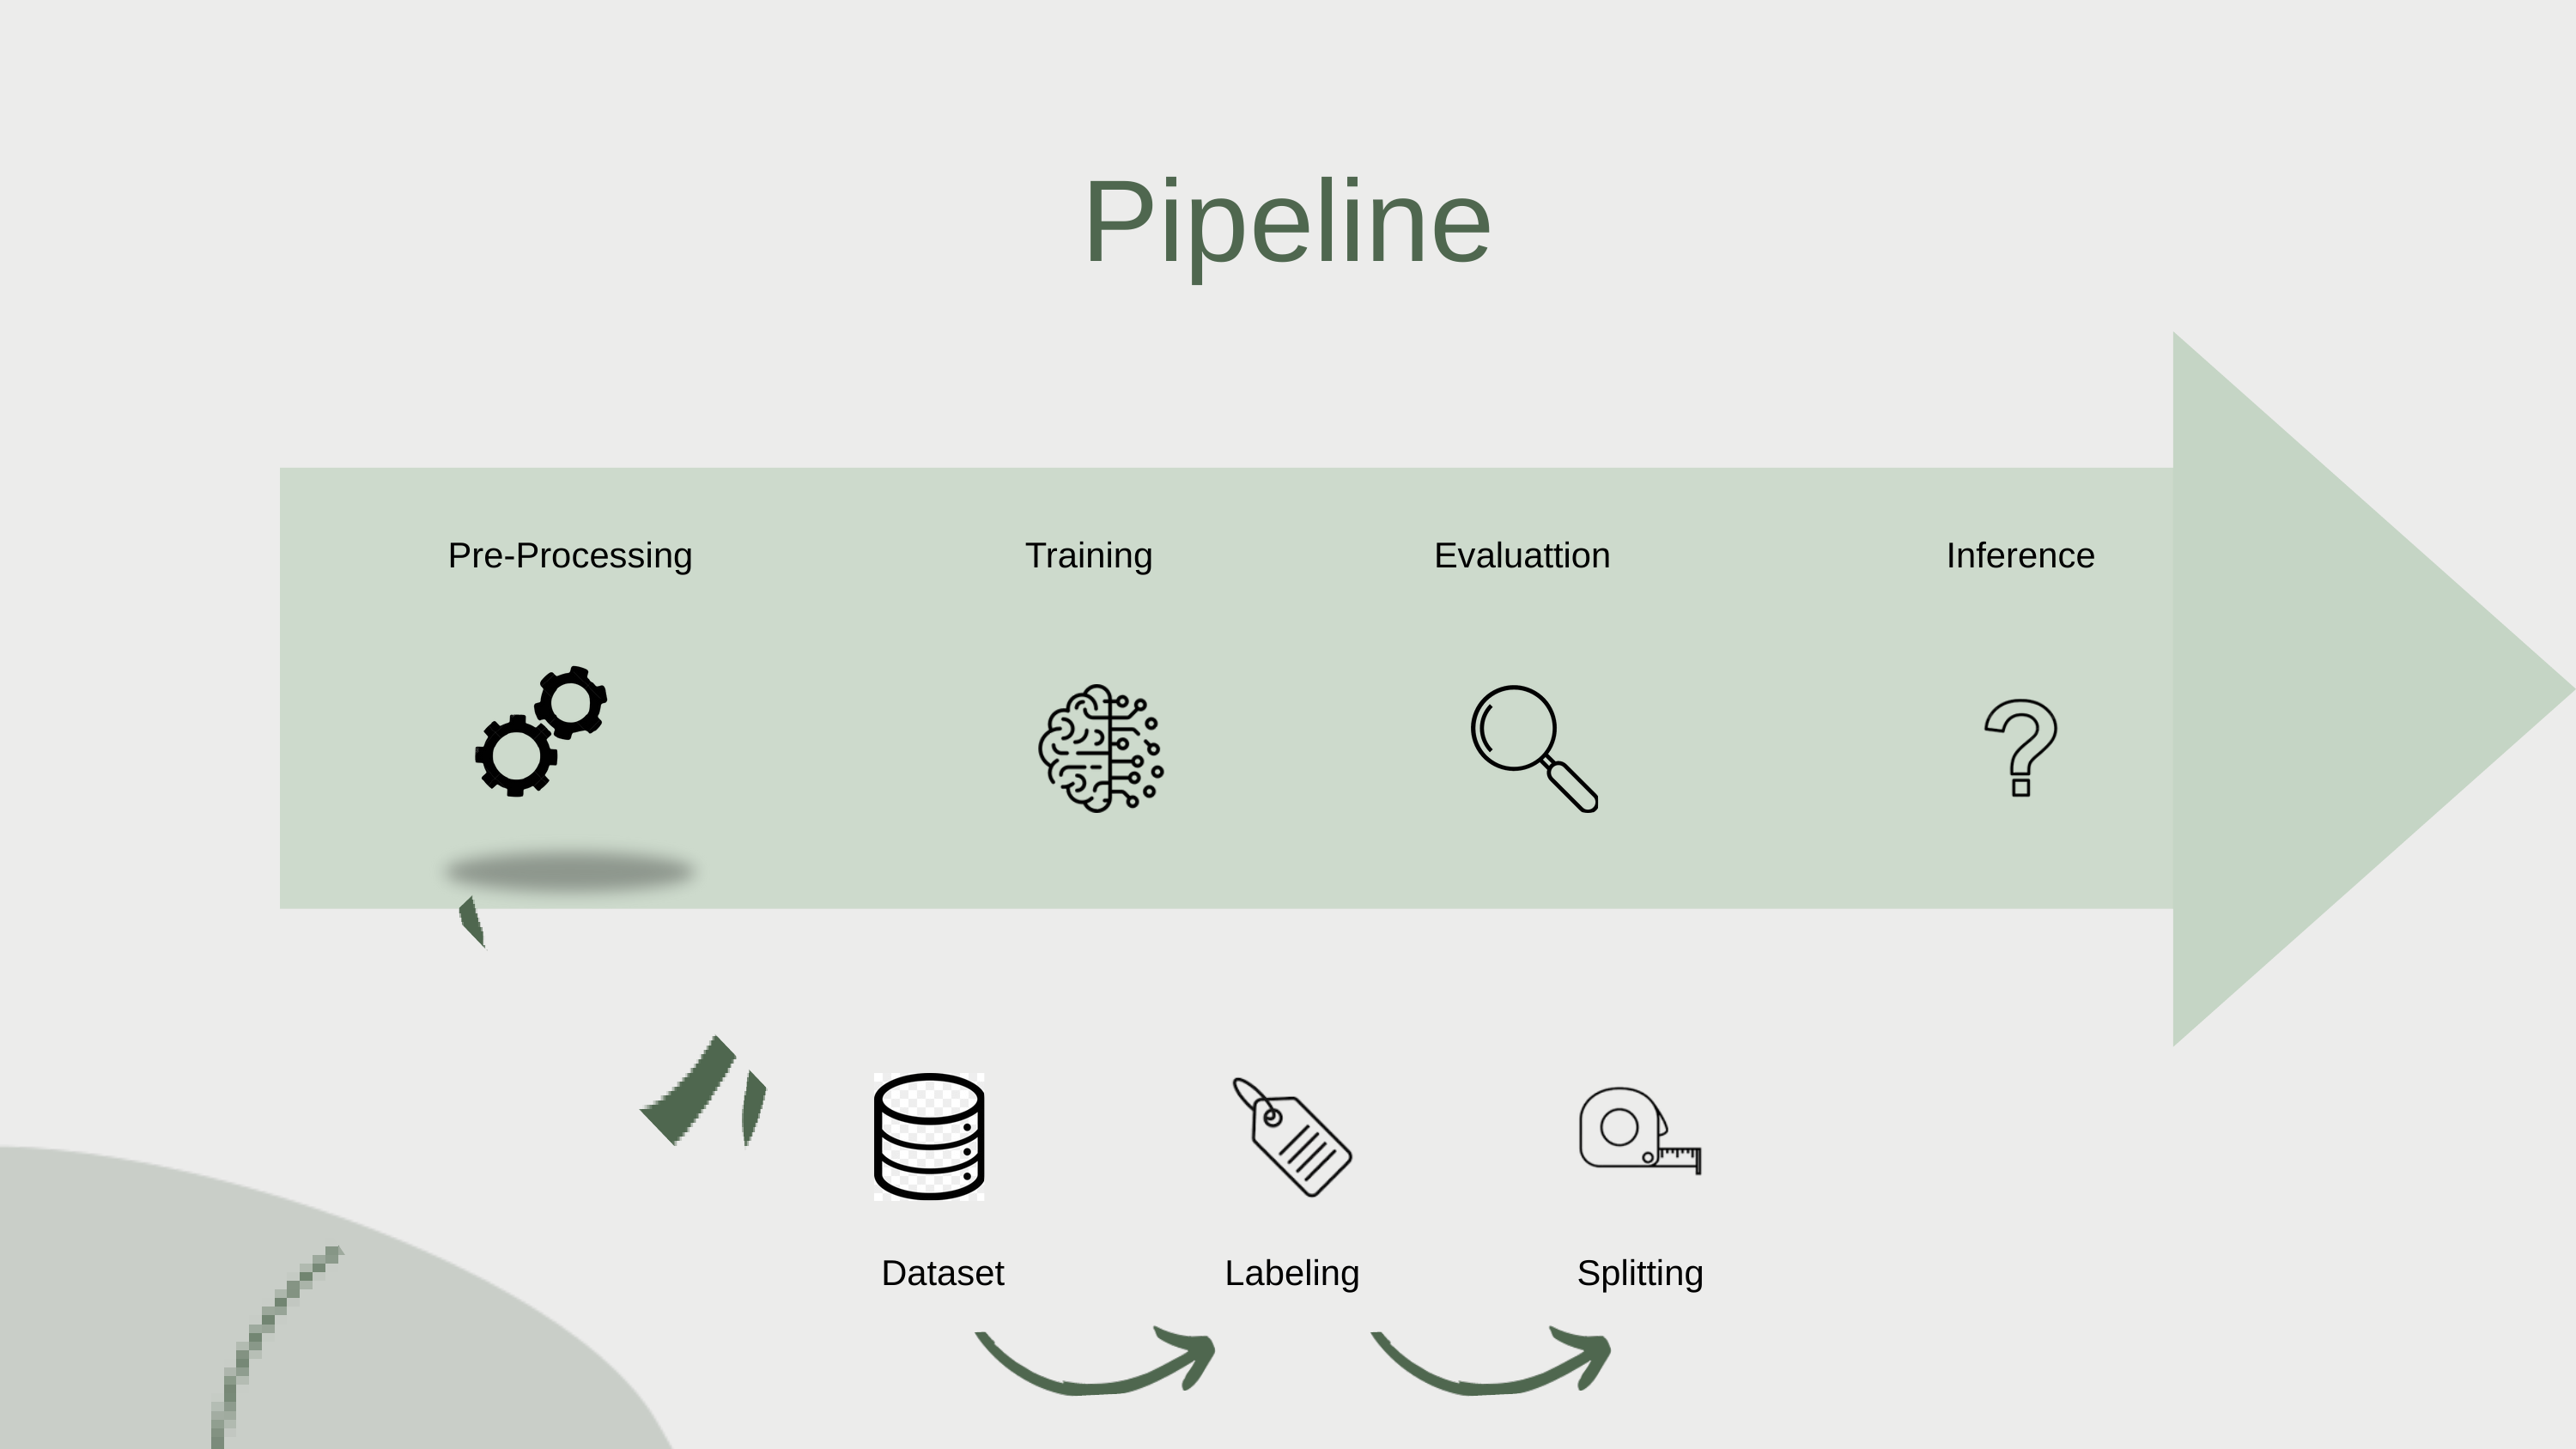

Pipeline

Pre-Processing
Training
Evaluattion
Inference

Dataset
Labeling
Splitting